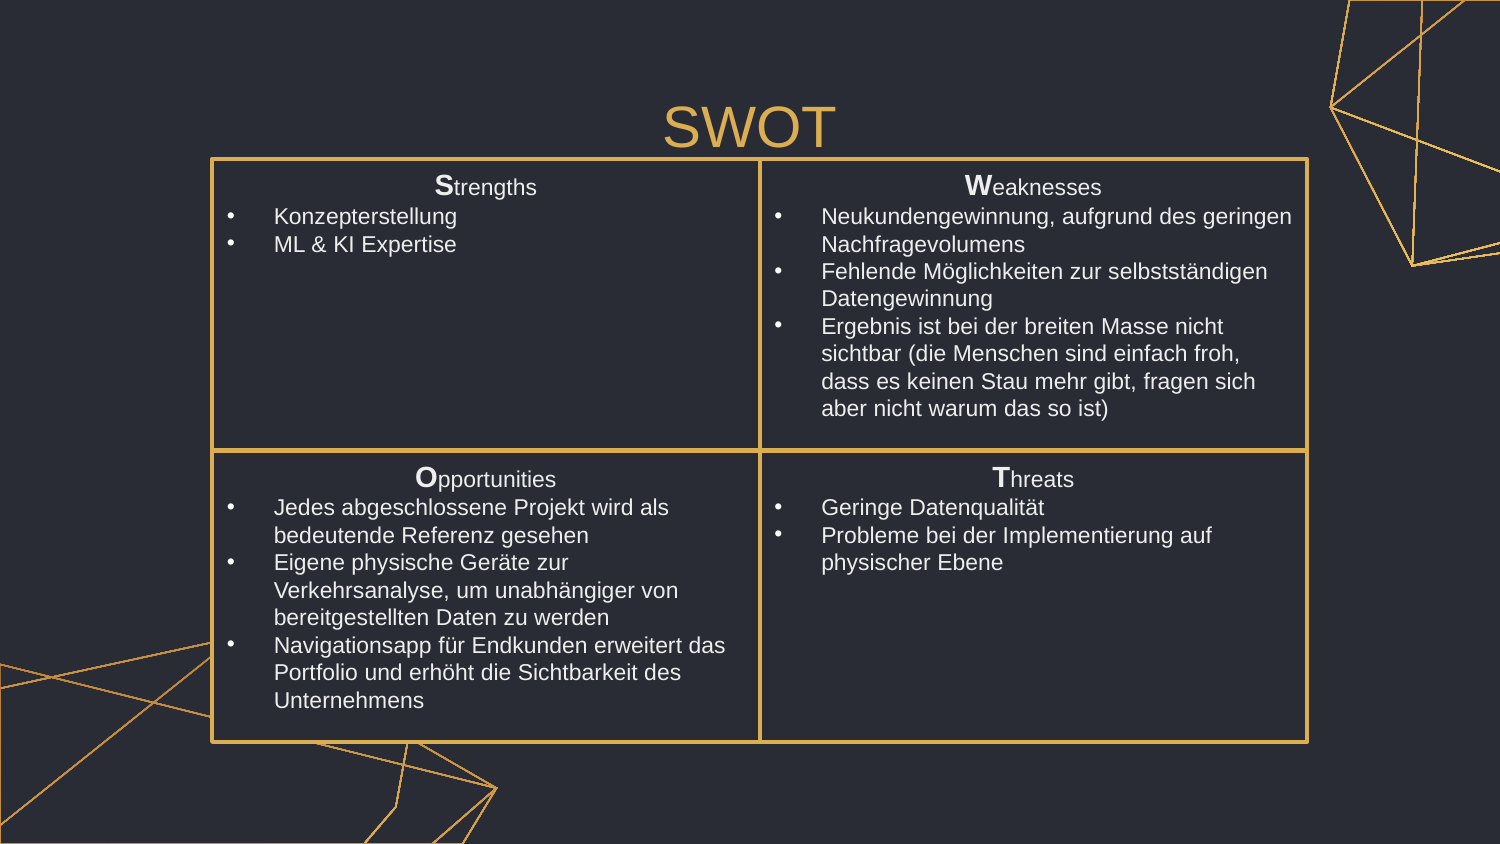

# SWOT
Weaknesses
Neukundengewinnung, aufgrund des geringen Nachfragevolumens
Fehlende Möglichkeiten zur selbstständigen Datengewinnung
Ergebnis ist bei der breiten Masse nicht sichtbar (die Menschen sind einfach froh, dass es keinen Stau mehr gibt, fragen sich aber nicht warum das so ist)
Strengths
Konzepterstellung
ML & KI Expertise

Threats
Geringe Datenqualität
Probleme bei der Implementierung auf physischer Ebene
Opportunities
Jedes abgeschlossene Projekt wird als bedeutende Referenz gesehen
Eigene physische Geräte zur Verkehrsanalyse, um unabhängiger von bereitgestellten Daten zu werden
Navigationsapp für Endkunden erweitert das Portfolio und erhöht die Sichtbarkeit des Unternehmens